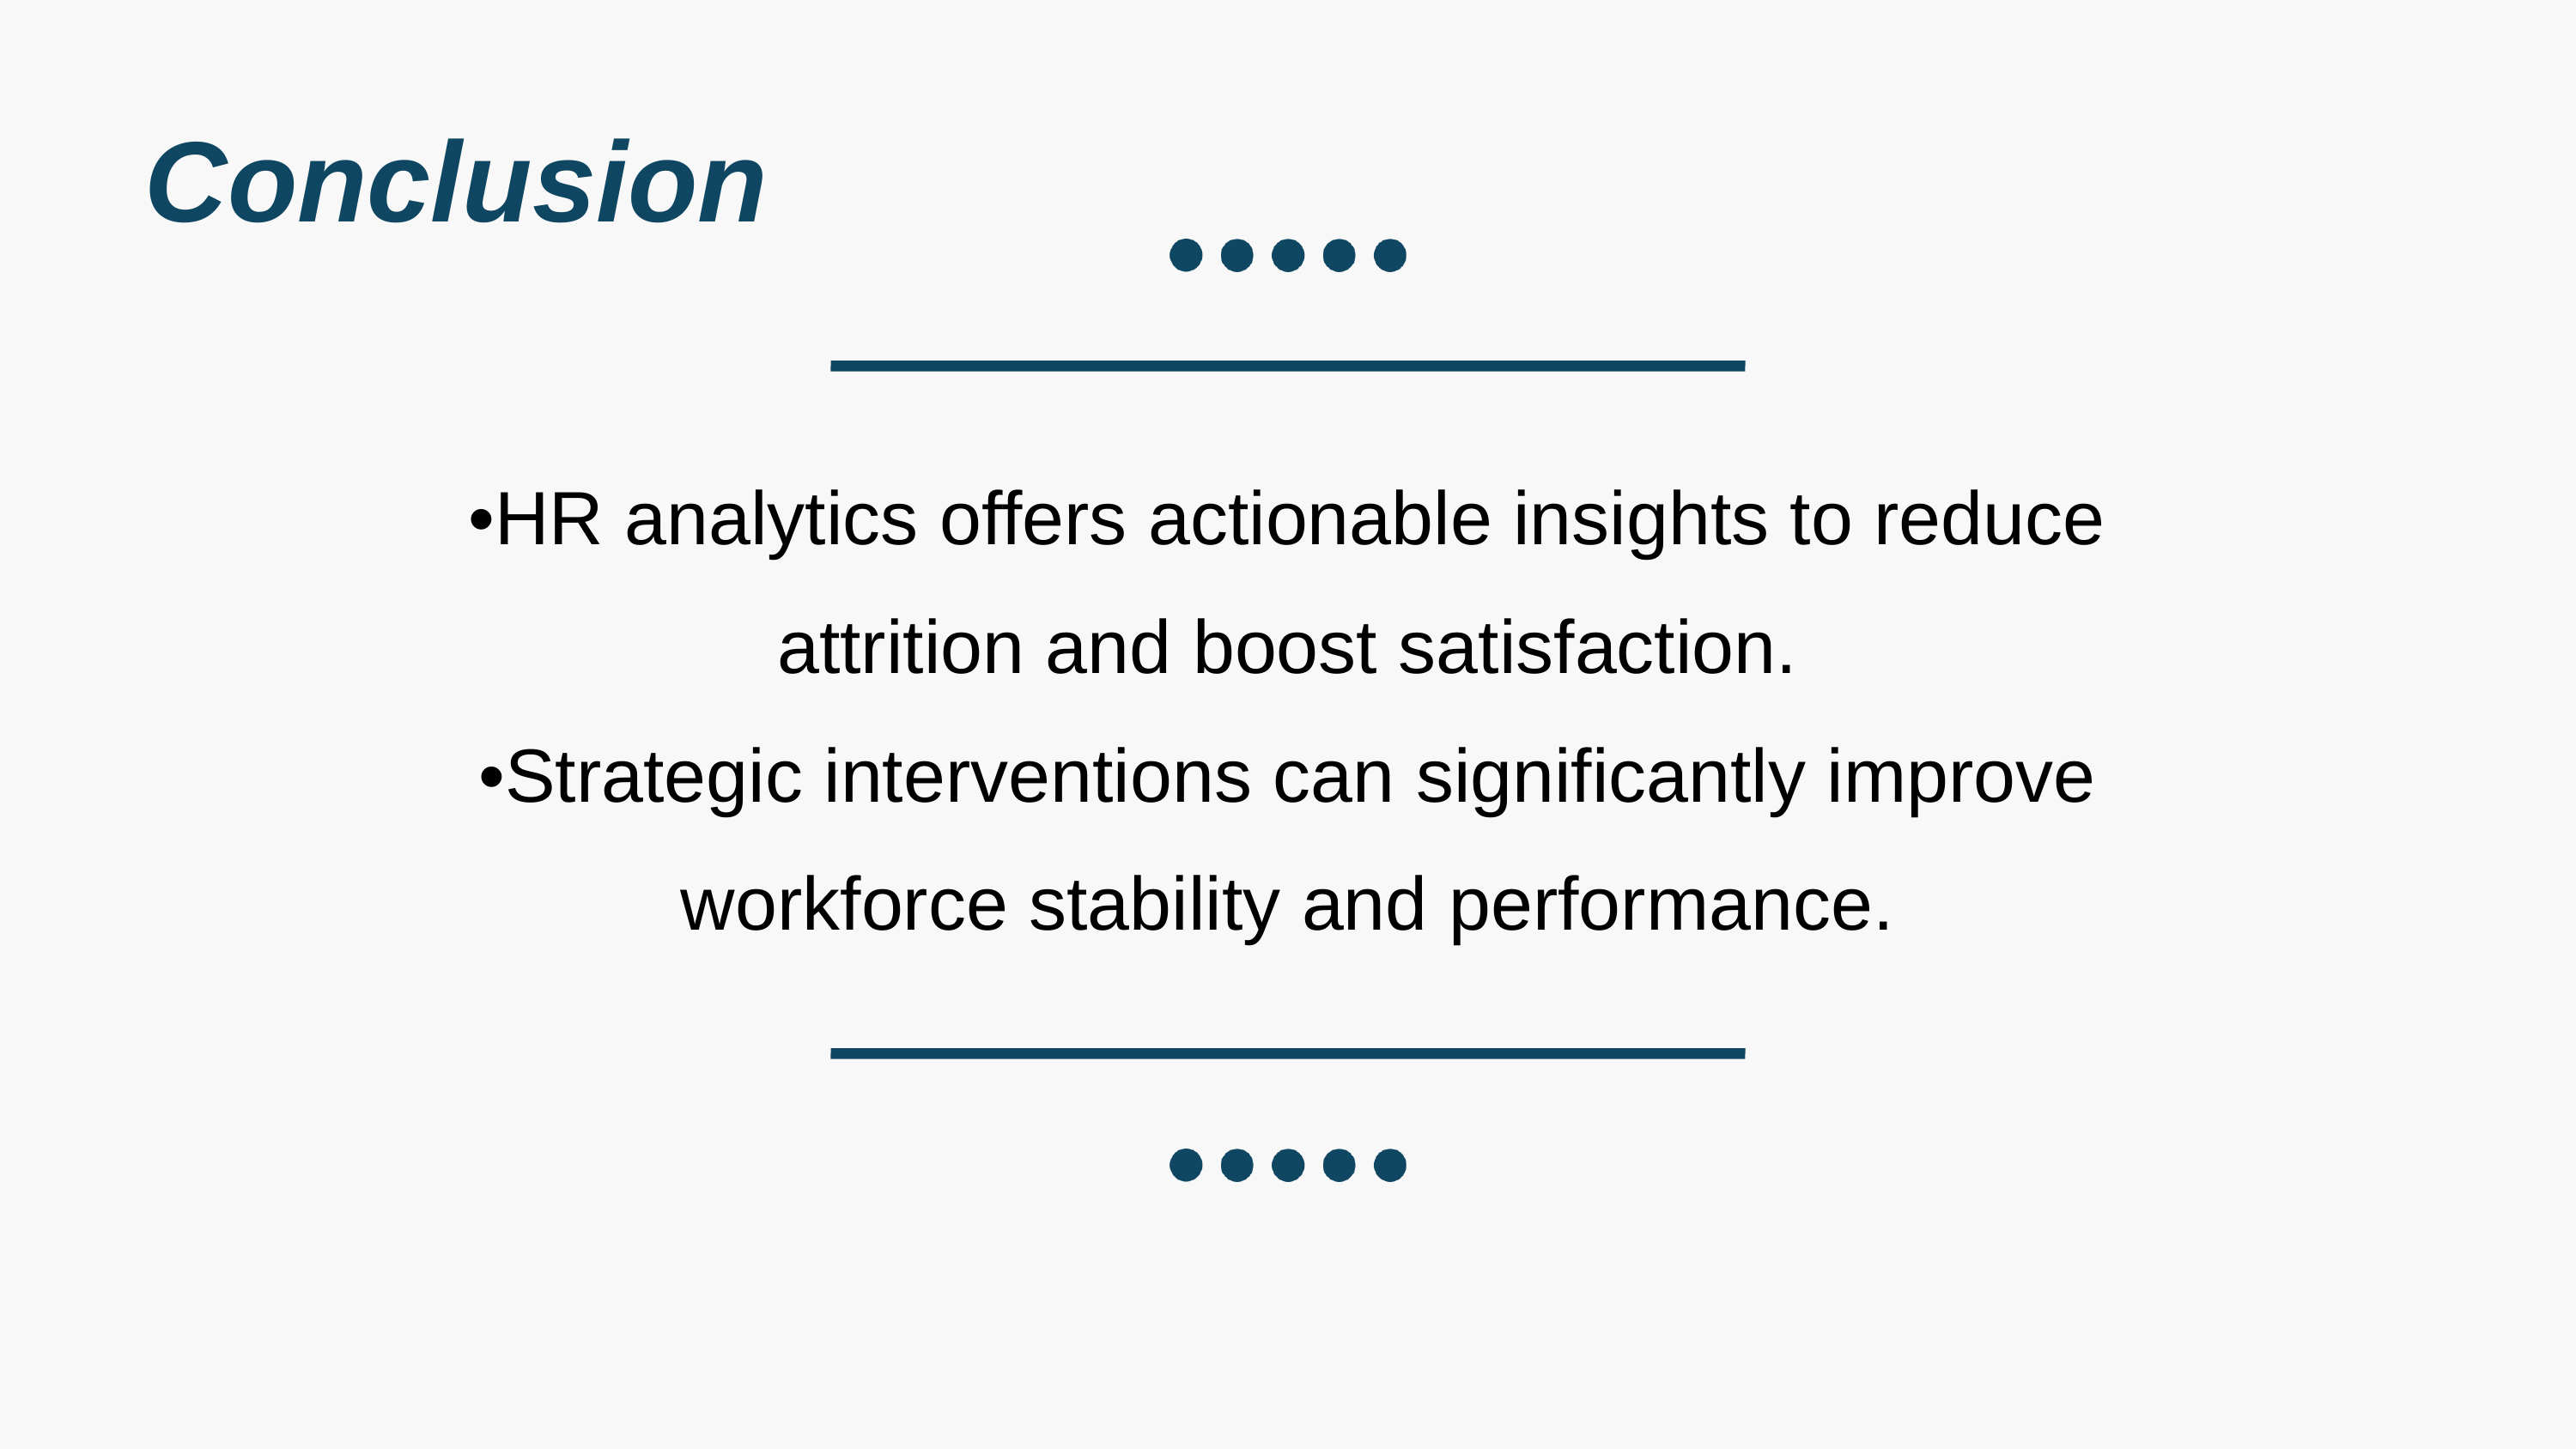

Conclusion

•HR analytics offers actionable insights to reduce attrition and boost satisfaction.
•Strategic interventions can significantly improve workforce stability and performance.